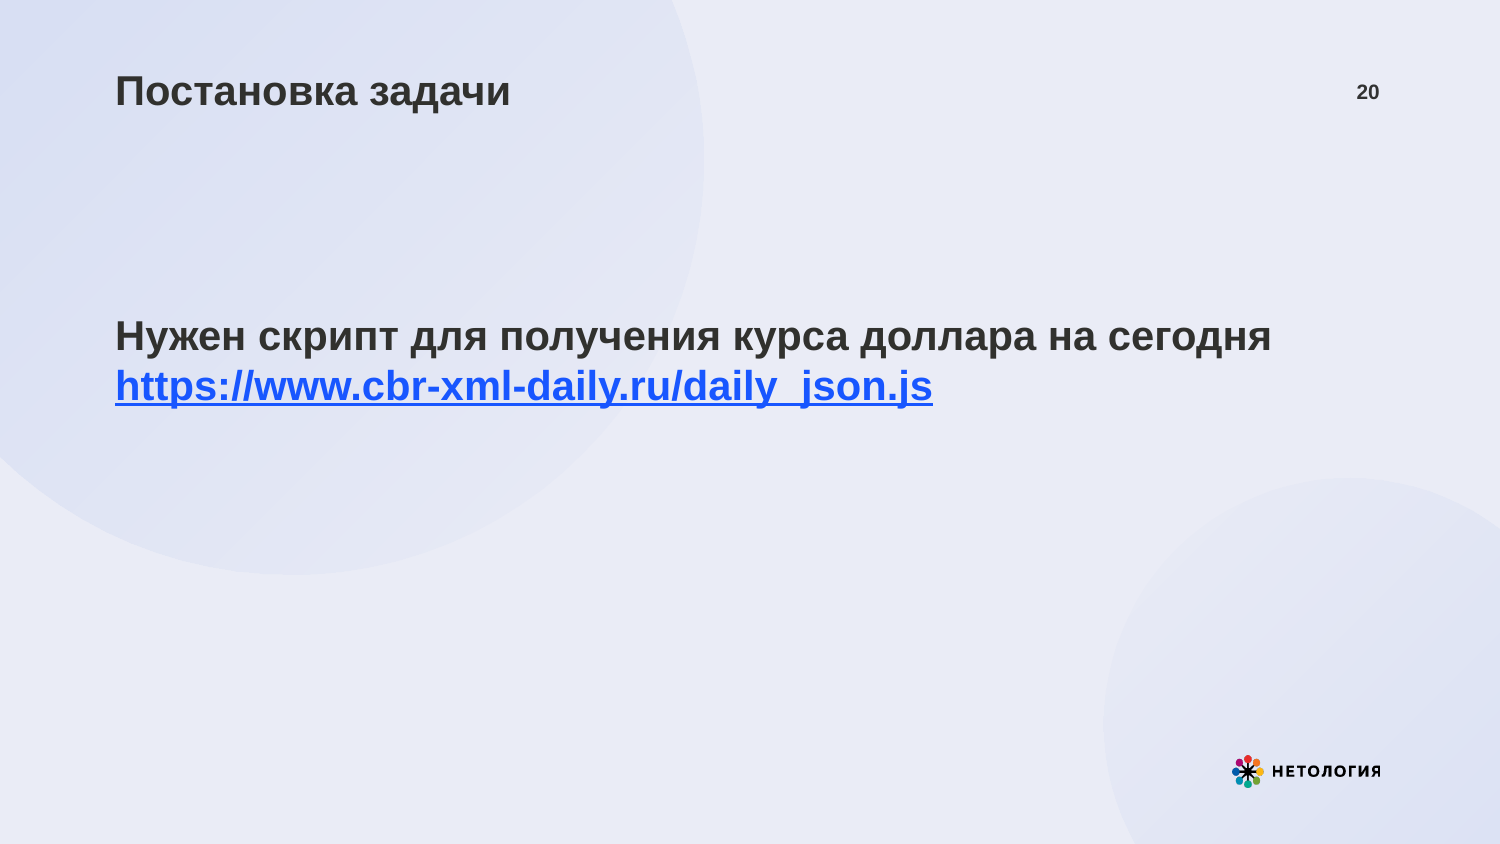

# Постановка задачи
20
Нужен скрипт для получения курса доллара на сегодня
https://www.cbr-xml-daily.ru/daily_json.js